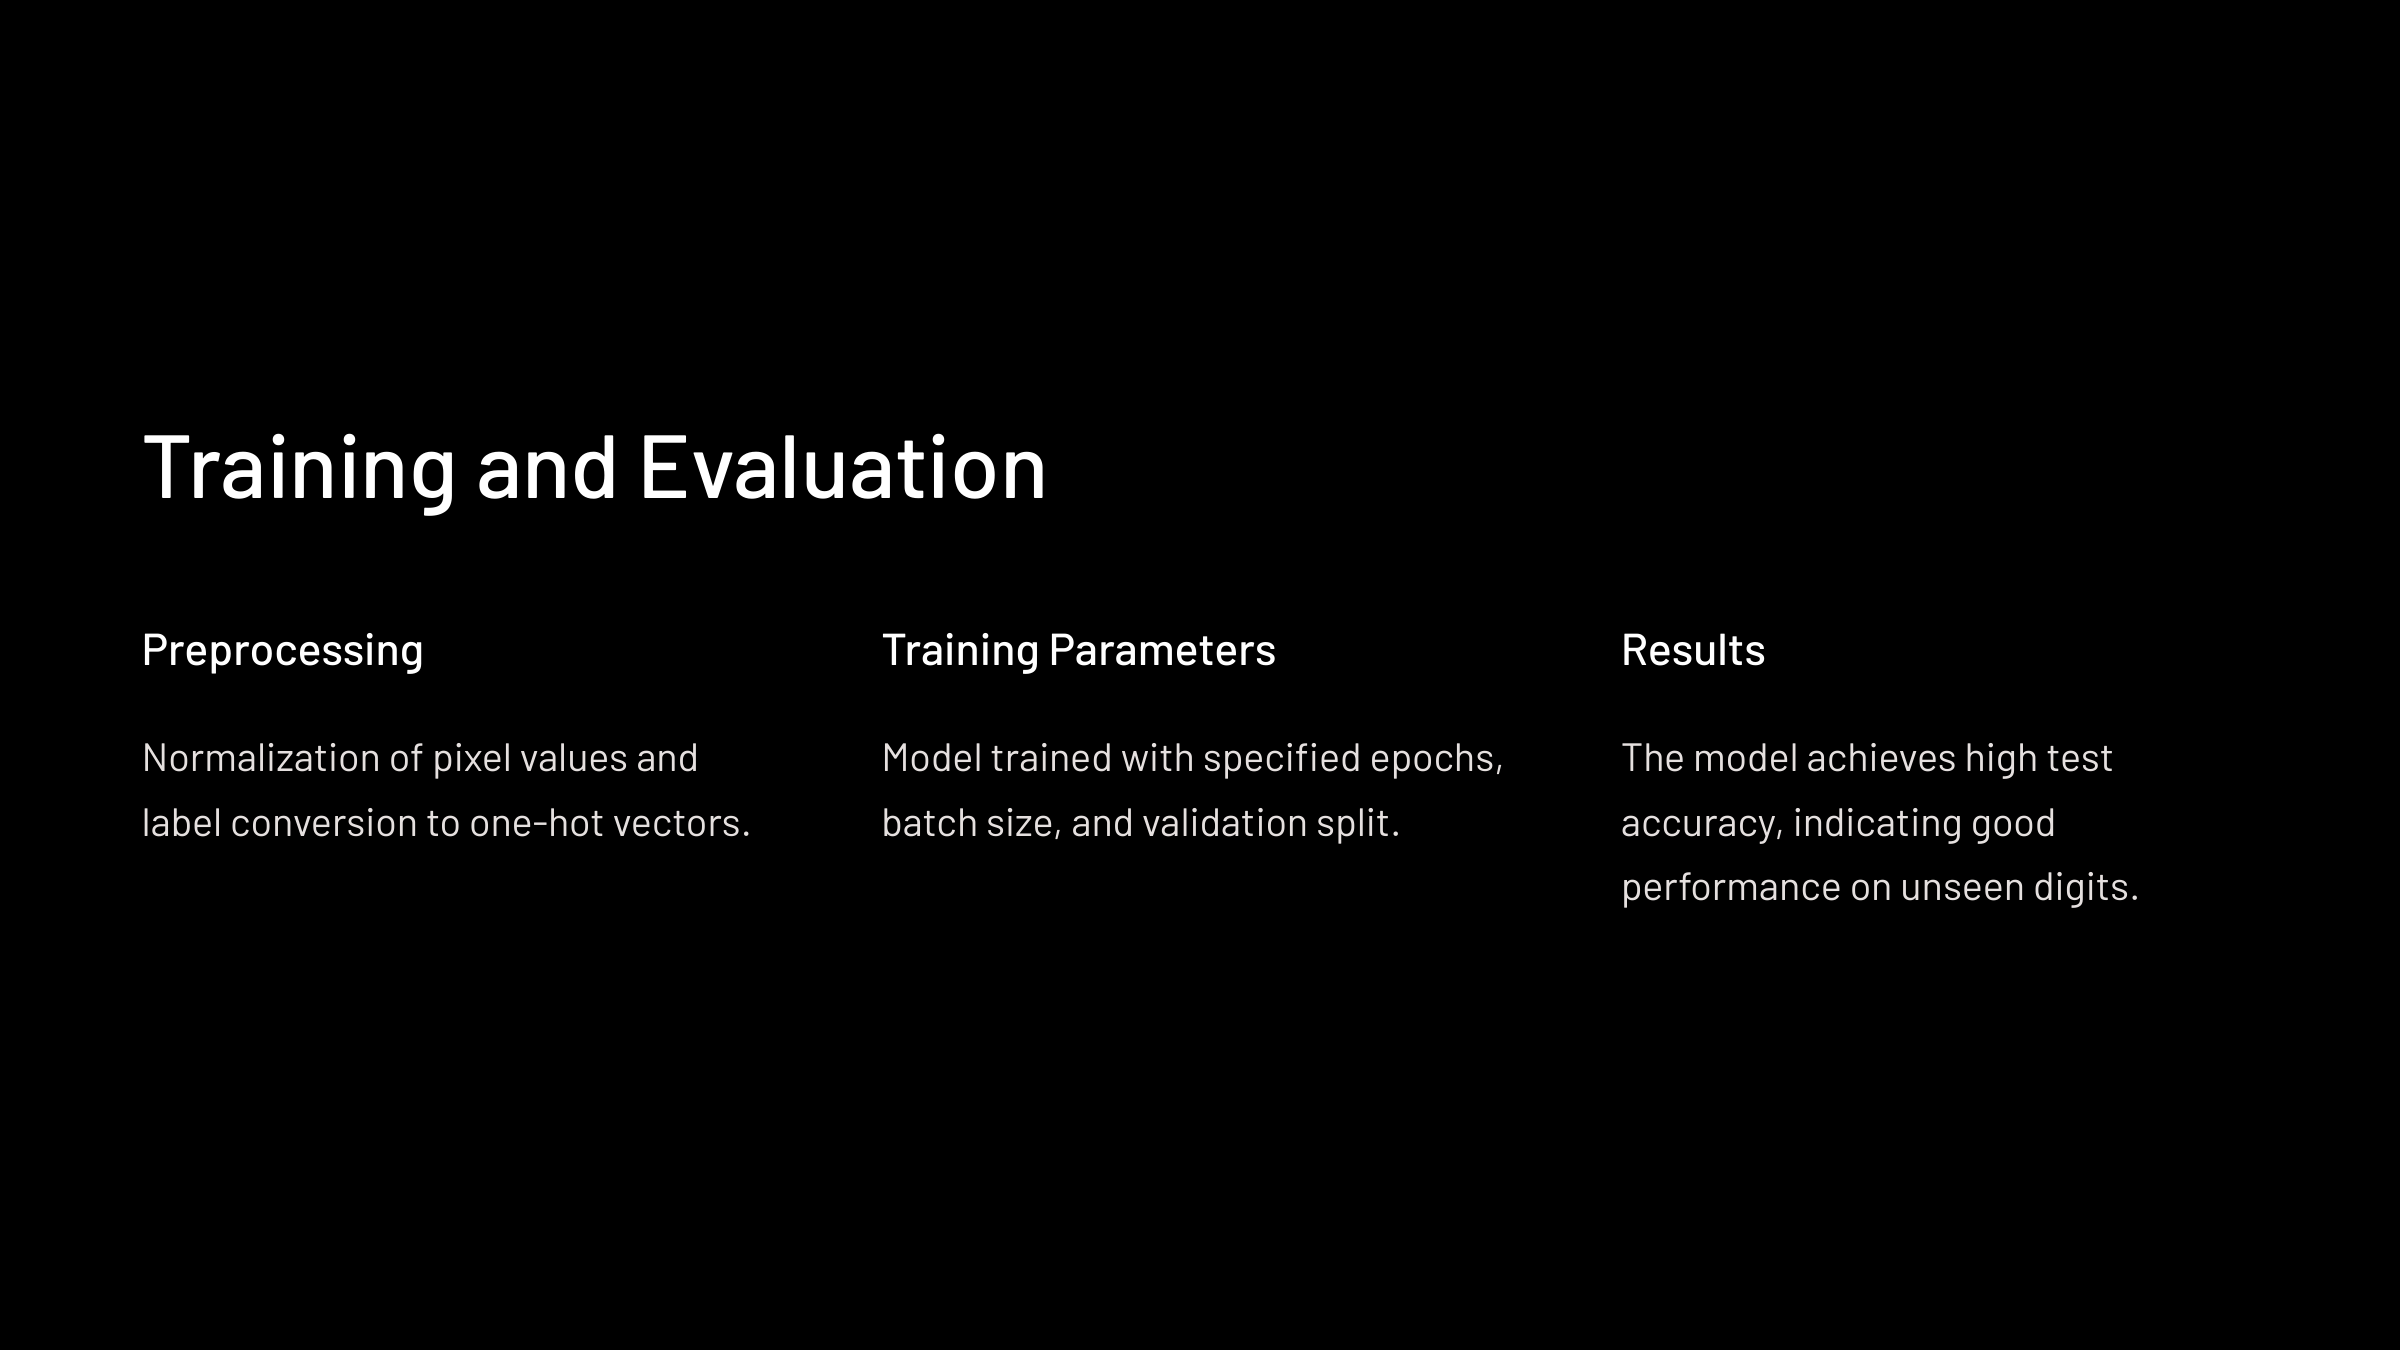

Training and Evaluation
Preprocessing
Training Parameters
Results
Normalization of pixel values and label conversion to one-hot vectors.
Model trained with specified epochs, batch size, and validation split.
The model achieves high test accuracy, indicating good performance on unseen digits.